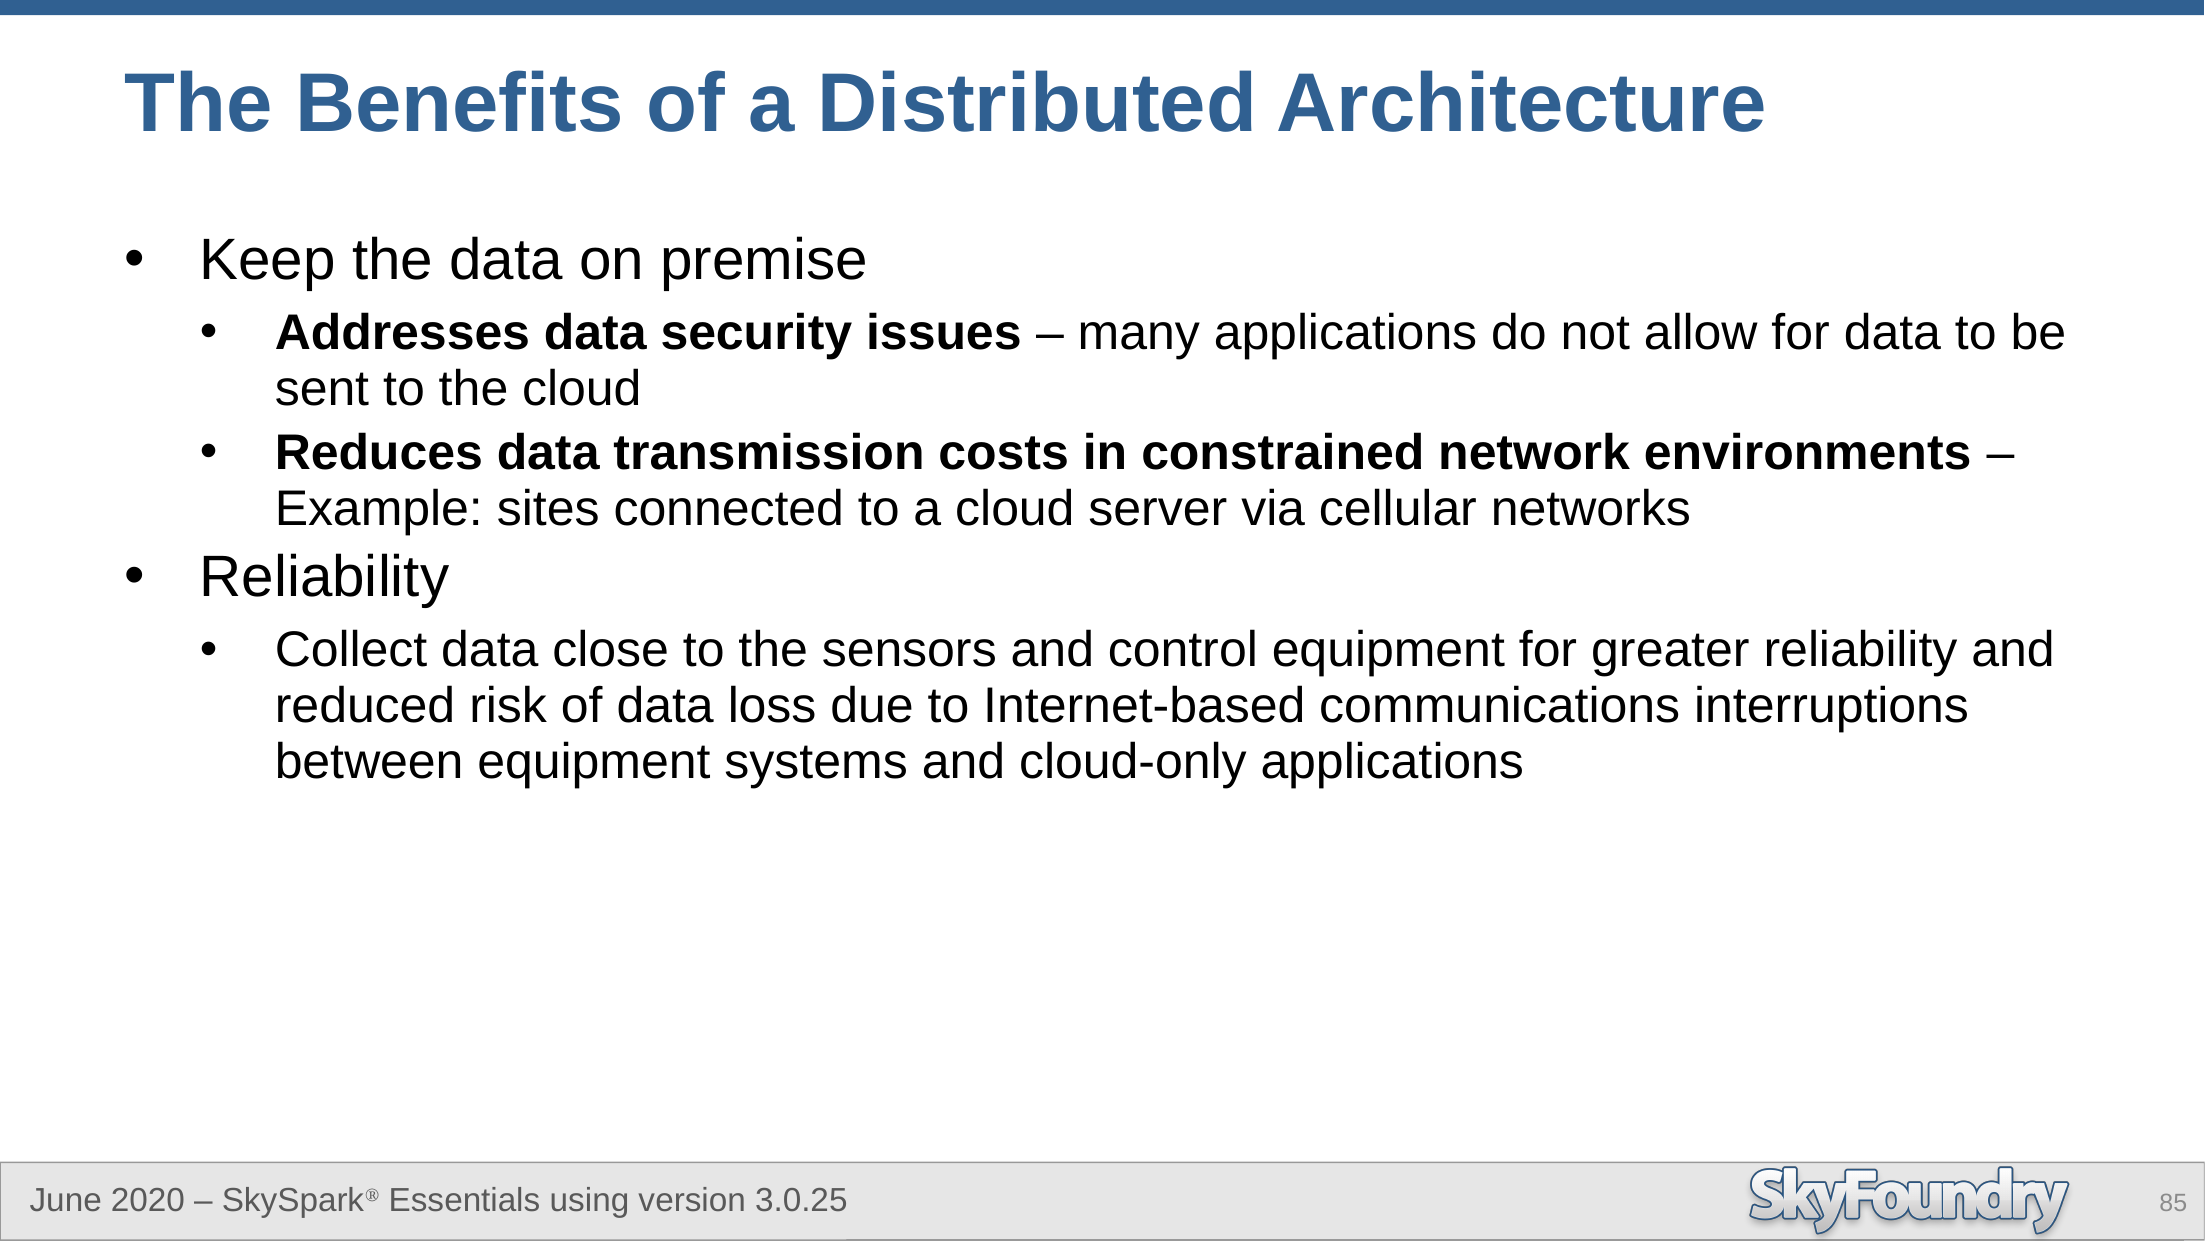

# The Benefits of a Distributed Architecture
Keep the data on premise
Addresses data security issues – many applications do not allow for data to be sent to the cloud
Reduces data transmission costs in constrained network environments – Example: sites connected to a cloud server via cellular networks
Reliability
Collect data close to the sensors and control equipment for greater reliability and reduced risk of data loss due to Internet-based communications interruptions between equipment systems and cloud-only applications
85